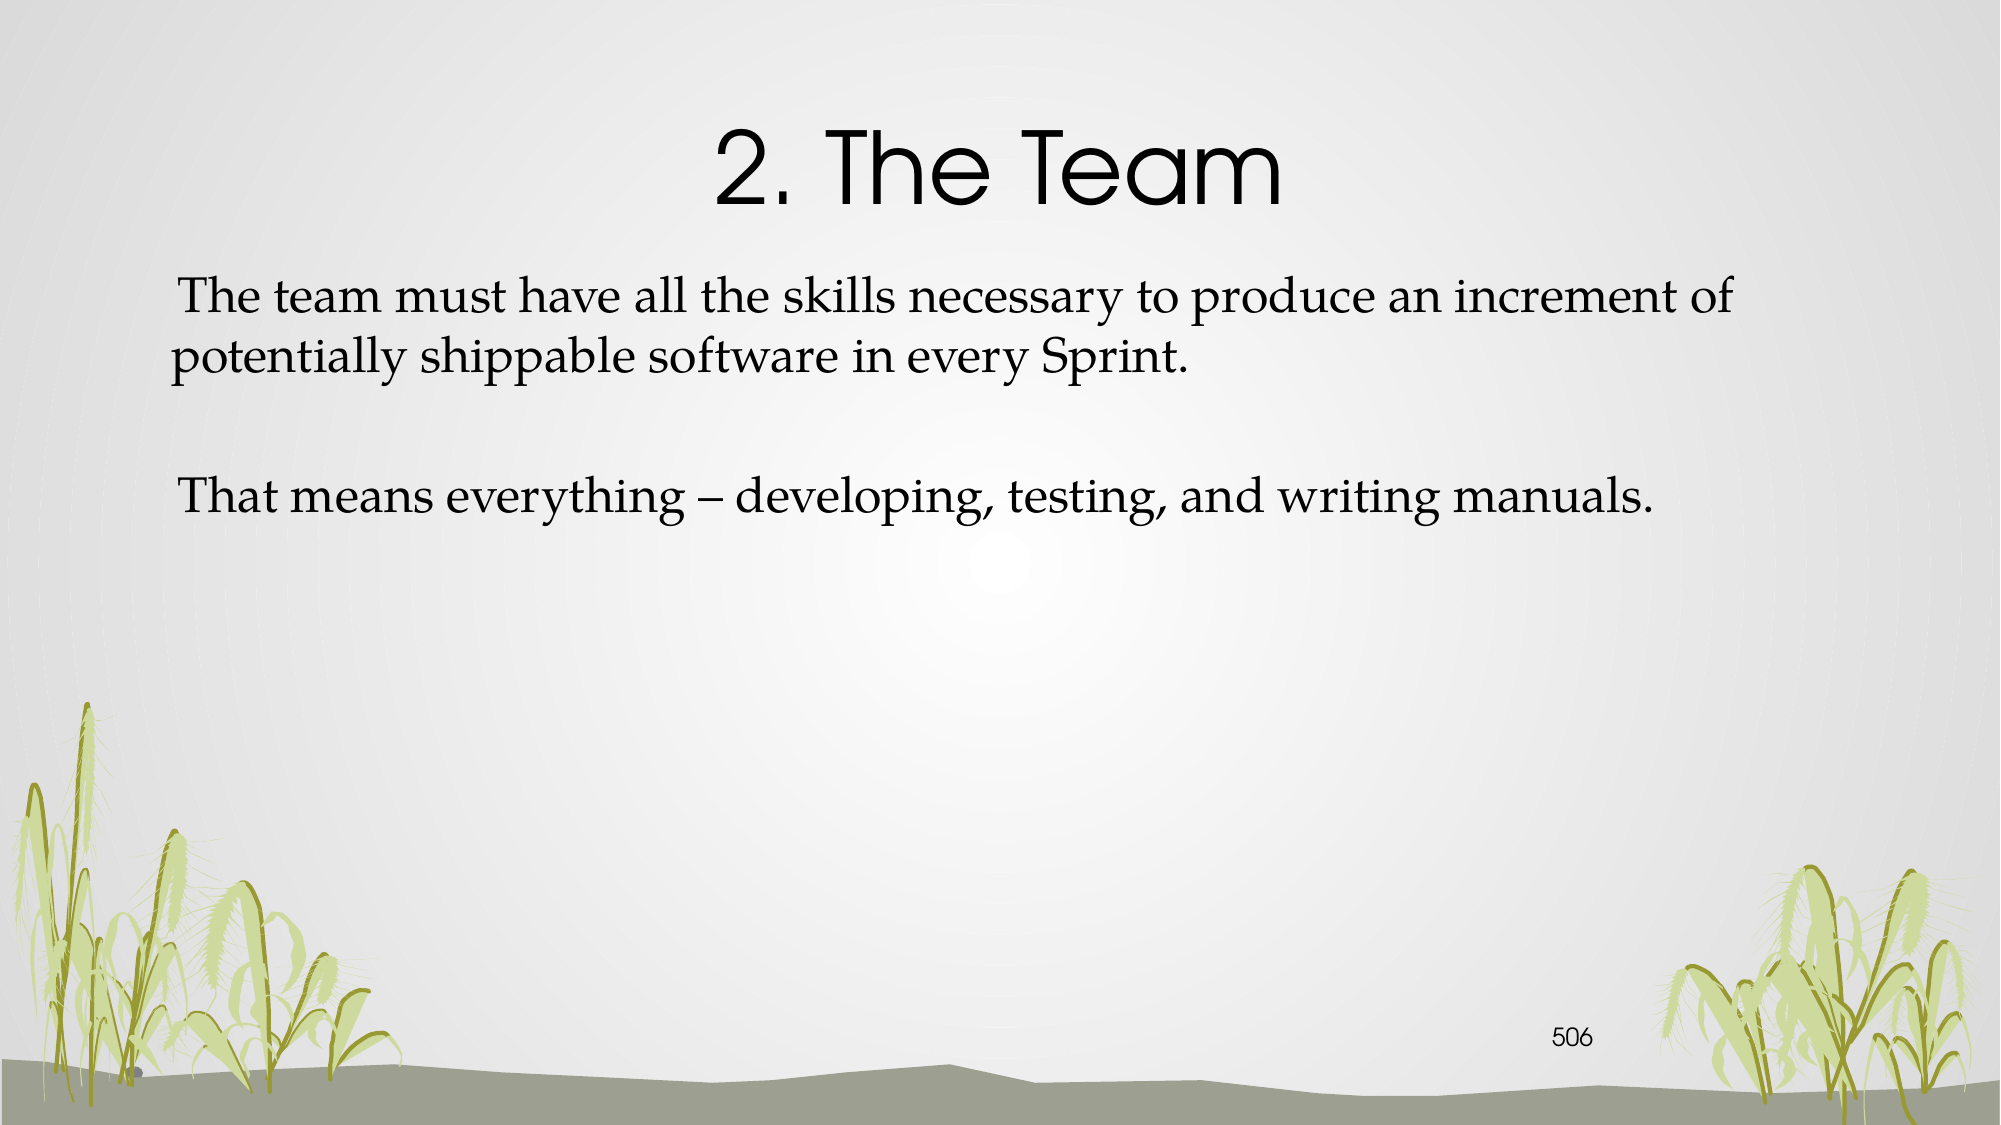

# 2. The Team
     The team must have all the skills necessary to produce an increment of potentially shippable software in every Sprint.

     That means everything – developing, testing, and writing manuals.
506